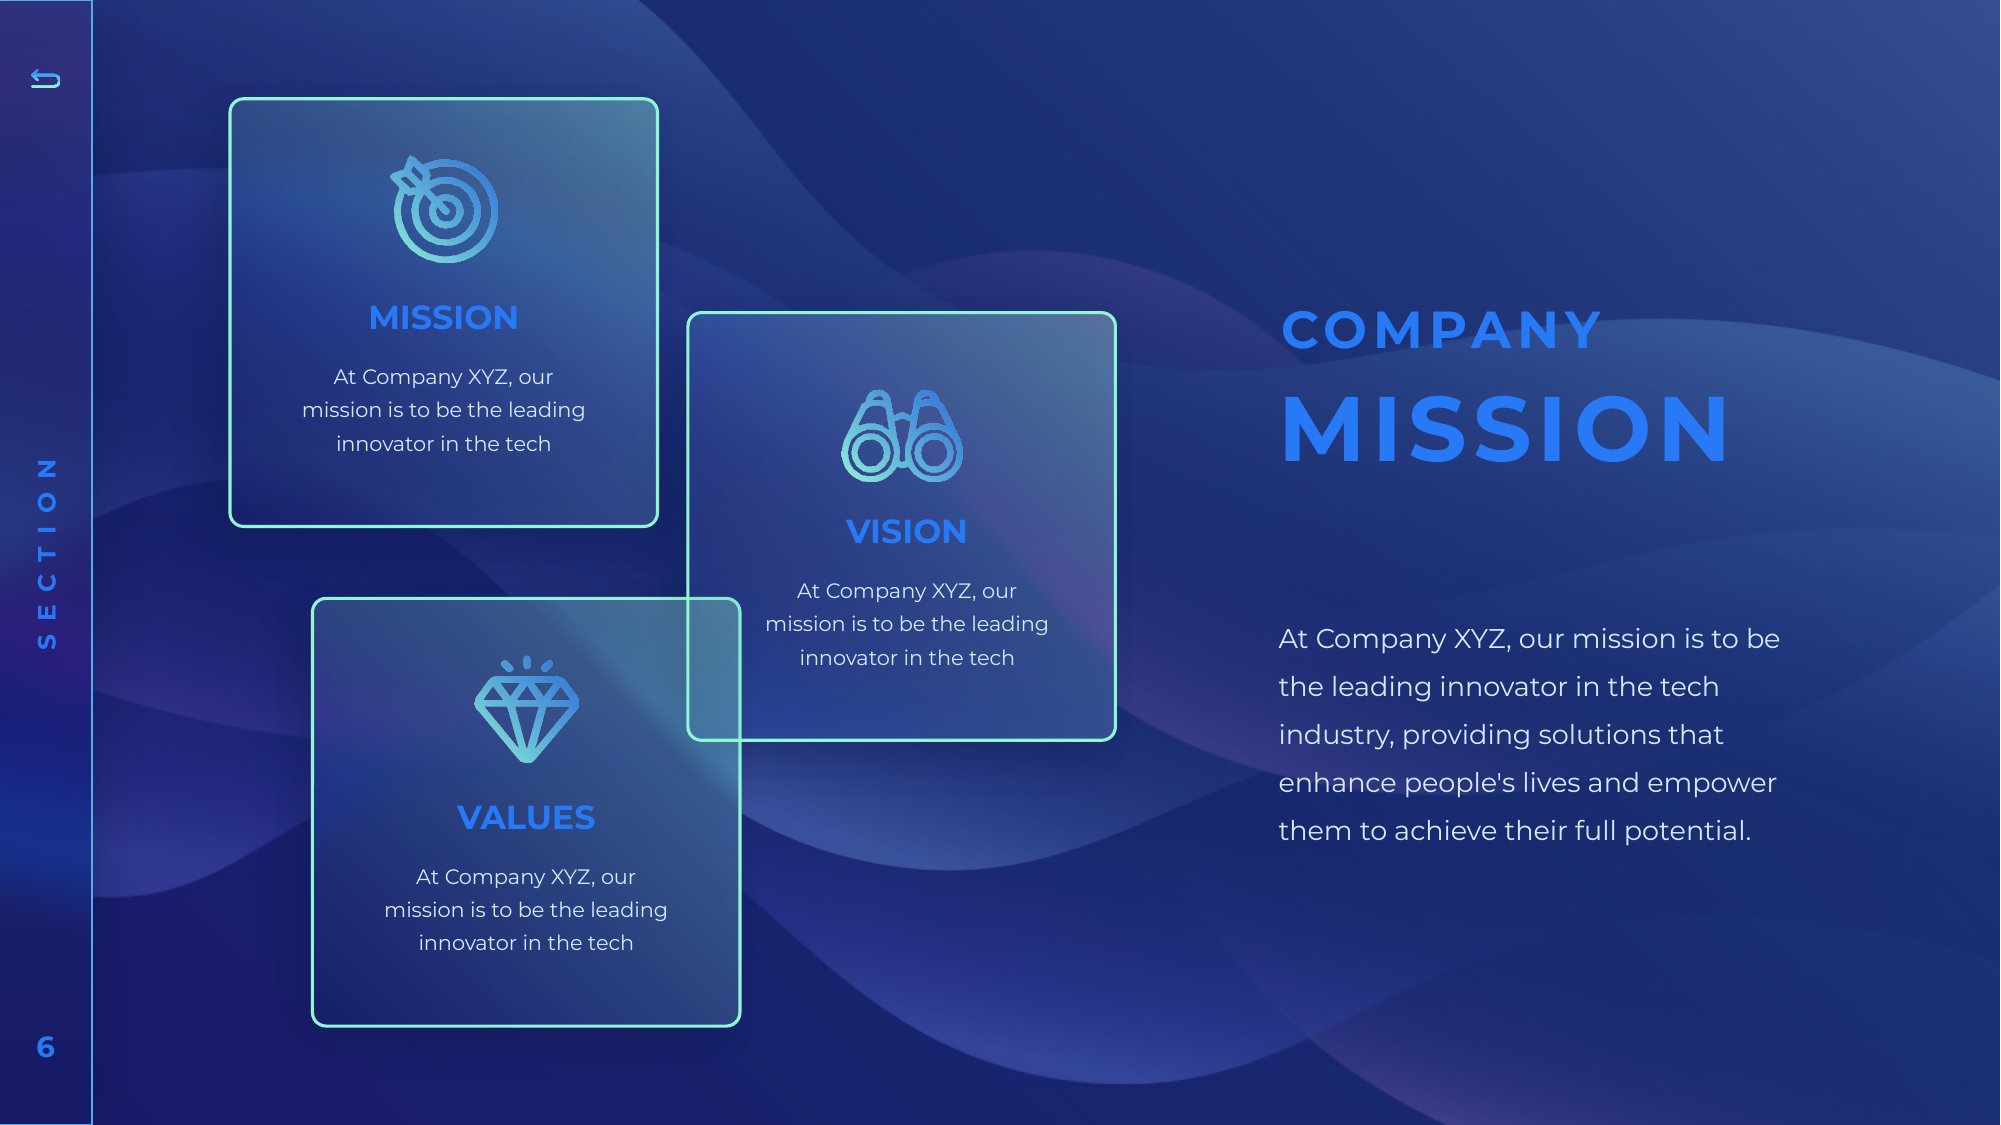

MISSION
At Company XYZ, our mission is to be the leading innovator in the tech
COMPANY

MISSION

VISION
At Company XYZ, our mission is to be the leading innovator in the tech
SECTION

At Company XYZ, our mission is to be the leading innovator in the tech industry, providing solutions that enhance people's lives and empower them to achieve their full potential.

VALUES
At Company XYZ, our mission is to be the leading innovator in the tech
6